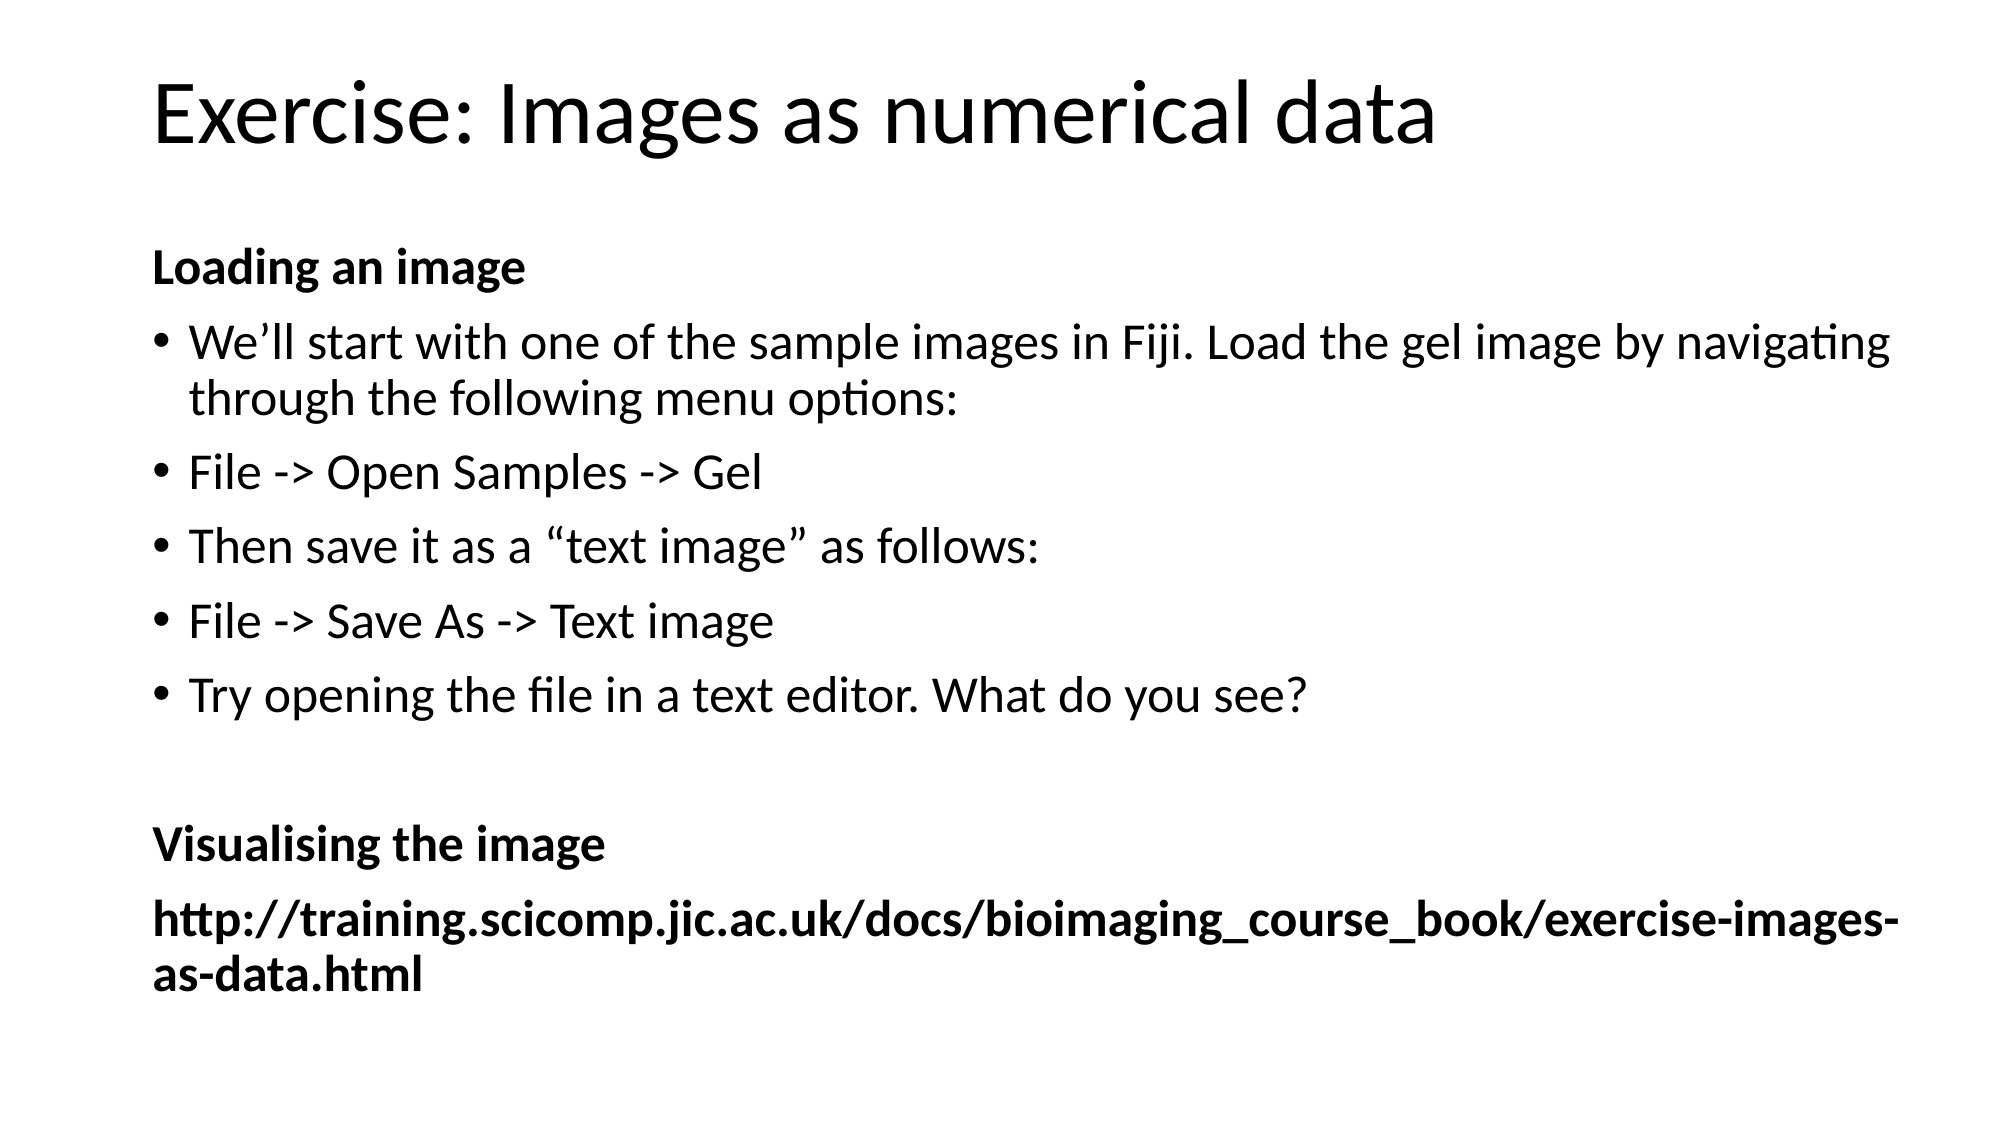

# Exercise: Images as numerical data
Loading an image
We’ll start with one of the sample images in Fiji. Load the gel image by navigating through the following menu options:
File -> Open Samples -> Gel
Then save it as a “text image” as follows:
File -> Save As -> Text image
Try opening the file in a text editor. What do you see?

Visualising the image
http://training.scicomp.jic.ac.uk/docs/bioimaging_course_book/exercise-images-as-data.html